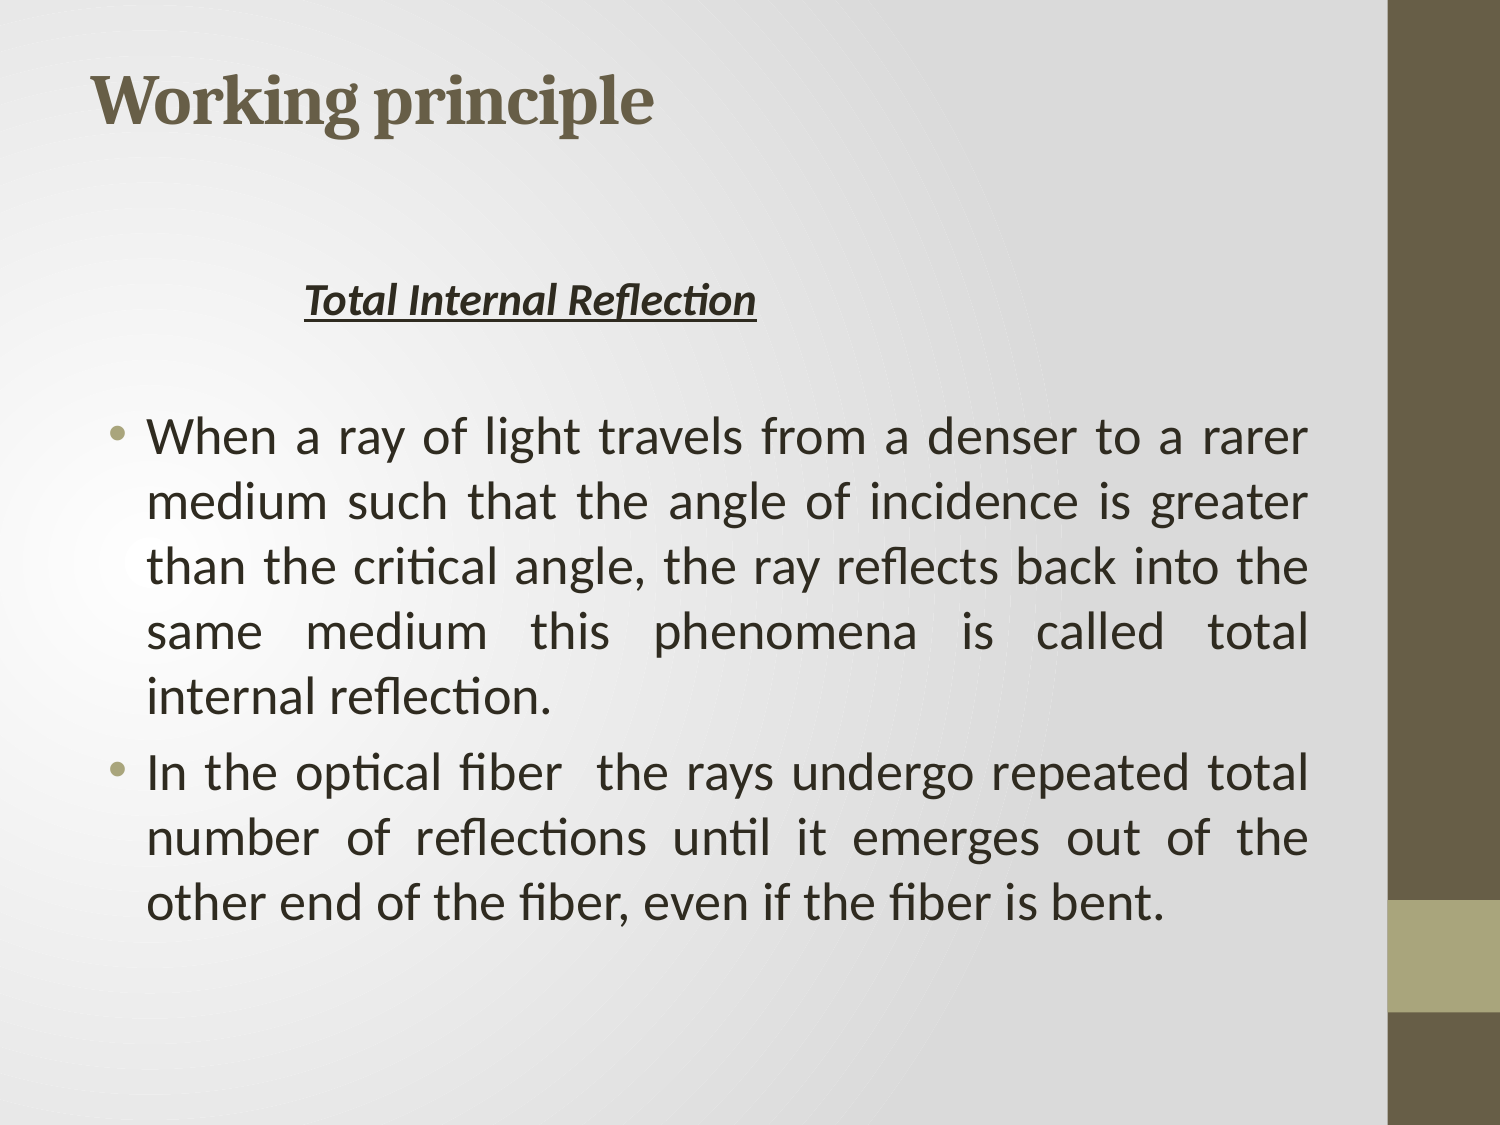

# Working principle
                   Total Internal Reflection

When a ray of light travels from a denser to a rarer medium such that the angle of incidence is greater than the critical angle, the ray reflects back into the same medium this phenomena is called total internal reflection.
In the optical fiber  the rays undergo repeated total number of reflections until it emerges out of the other end of the fiber, even if the fiber is bent.